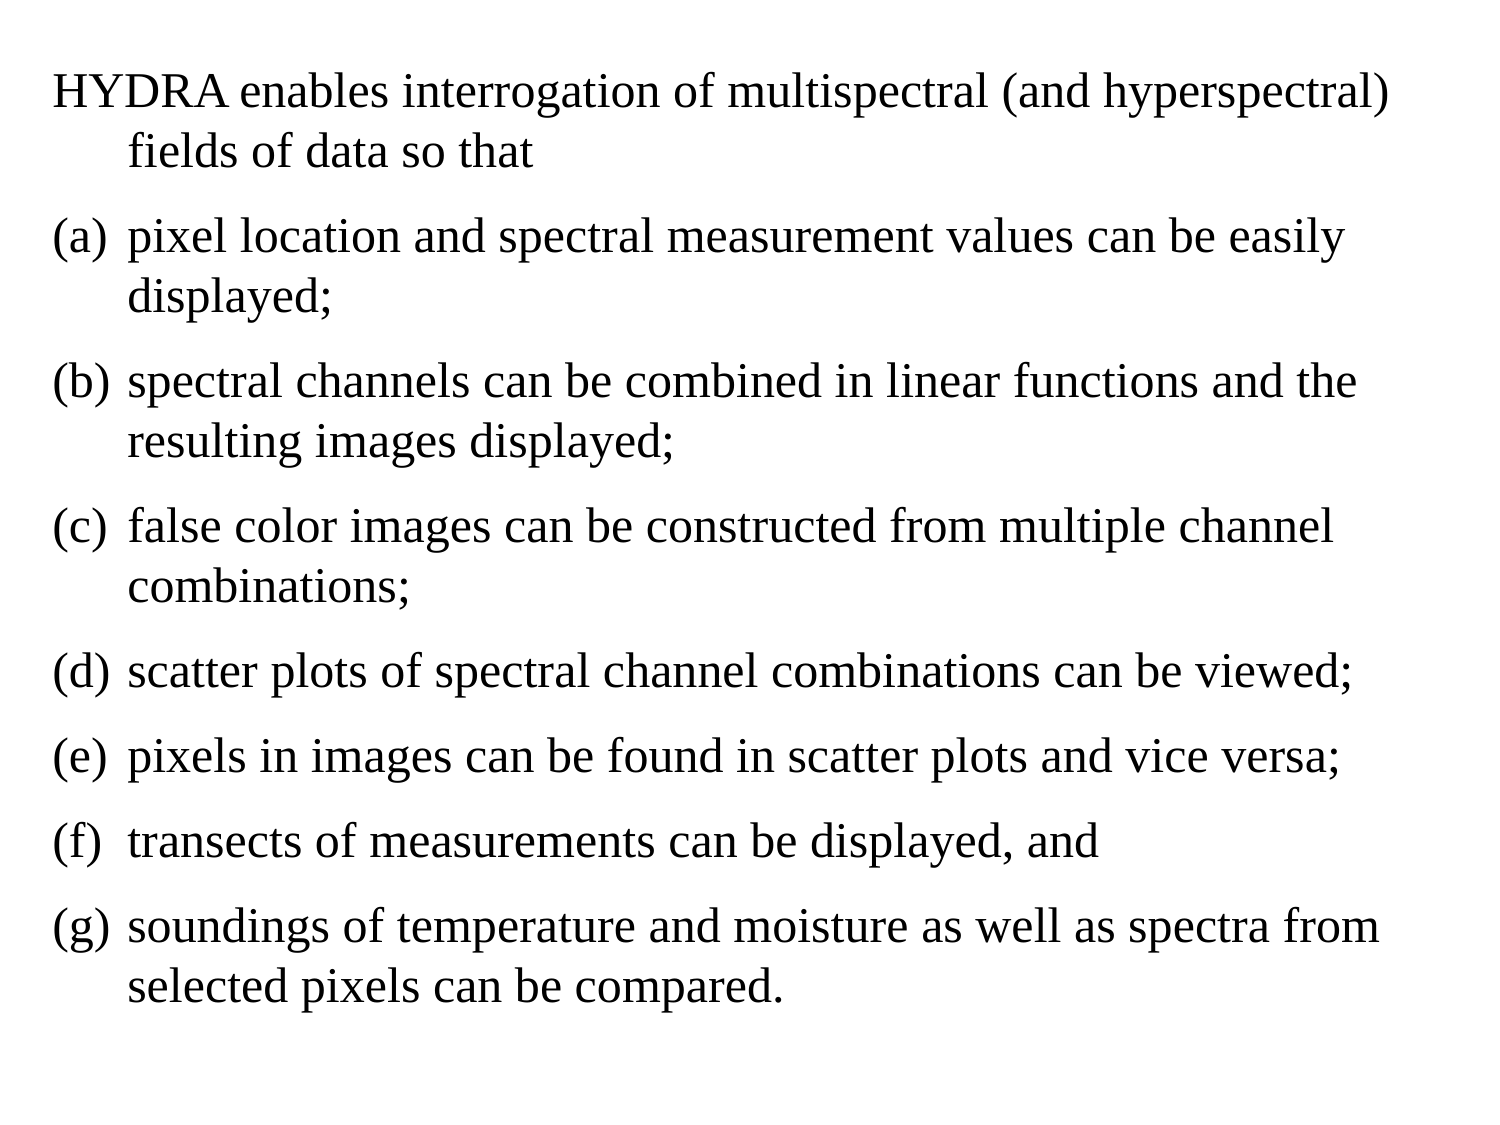

HYDRA enables interrogation of multispectral (and hyperspectral) fields of data so that
pixel location and spectral measurement values can be easily displayed;
spectral channels can be combined in linear functions and the resulting images displayed;
false color images can be constructed from multiple channel combinations;
scatter plots of spectral channel combinations can be viewed;
pixels in images can be found in scatter plots and vice versa;
transects of measurements can be displayed, and
soundings of temperature and moisture as well as spectra from selected pixels can be compared.